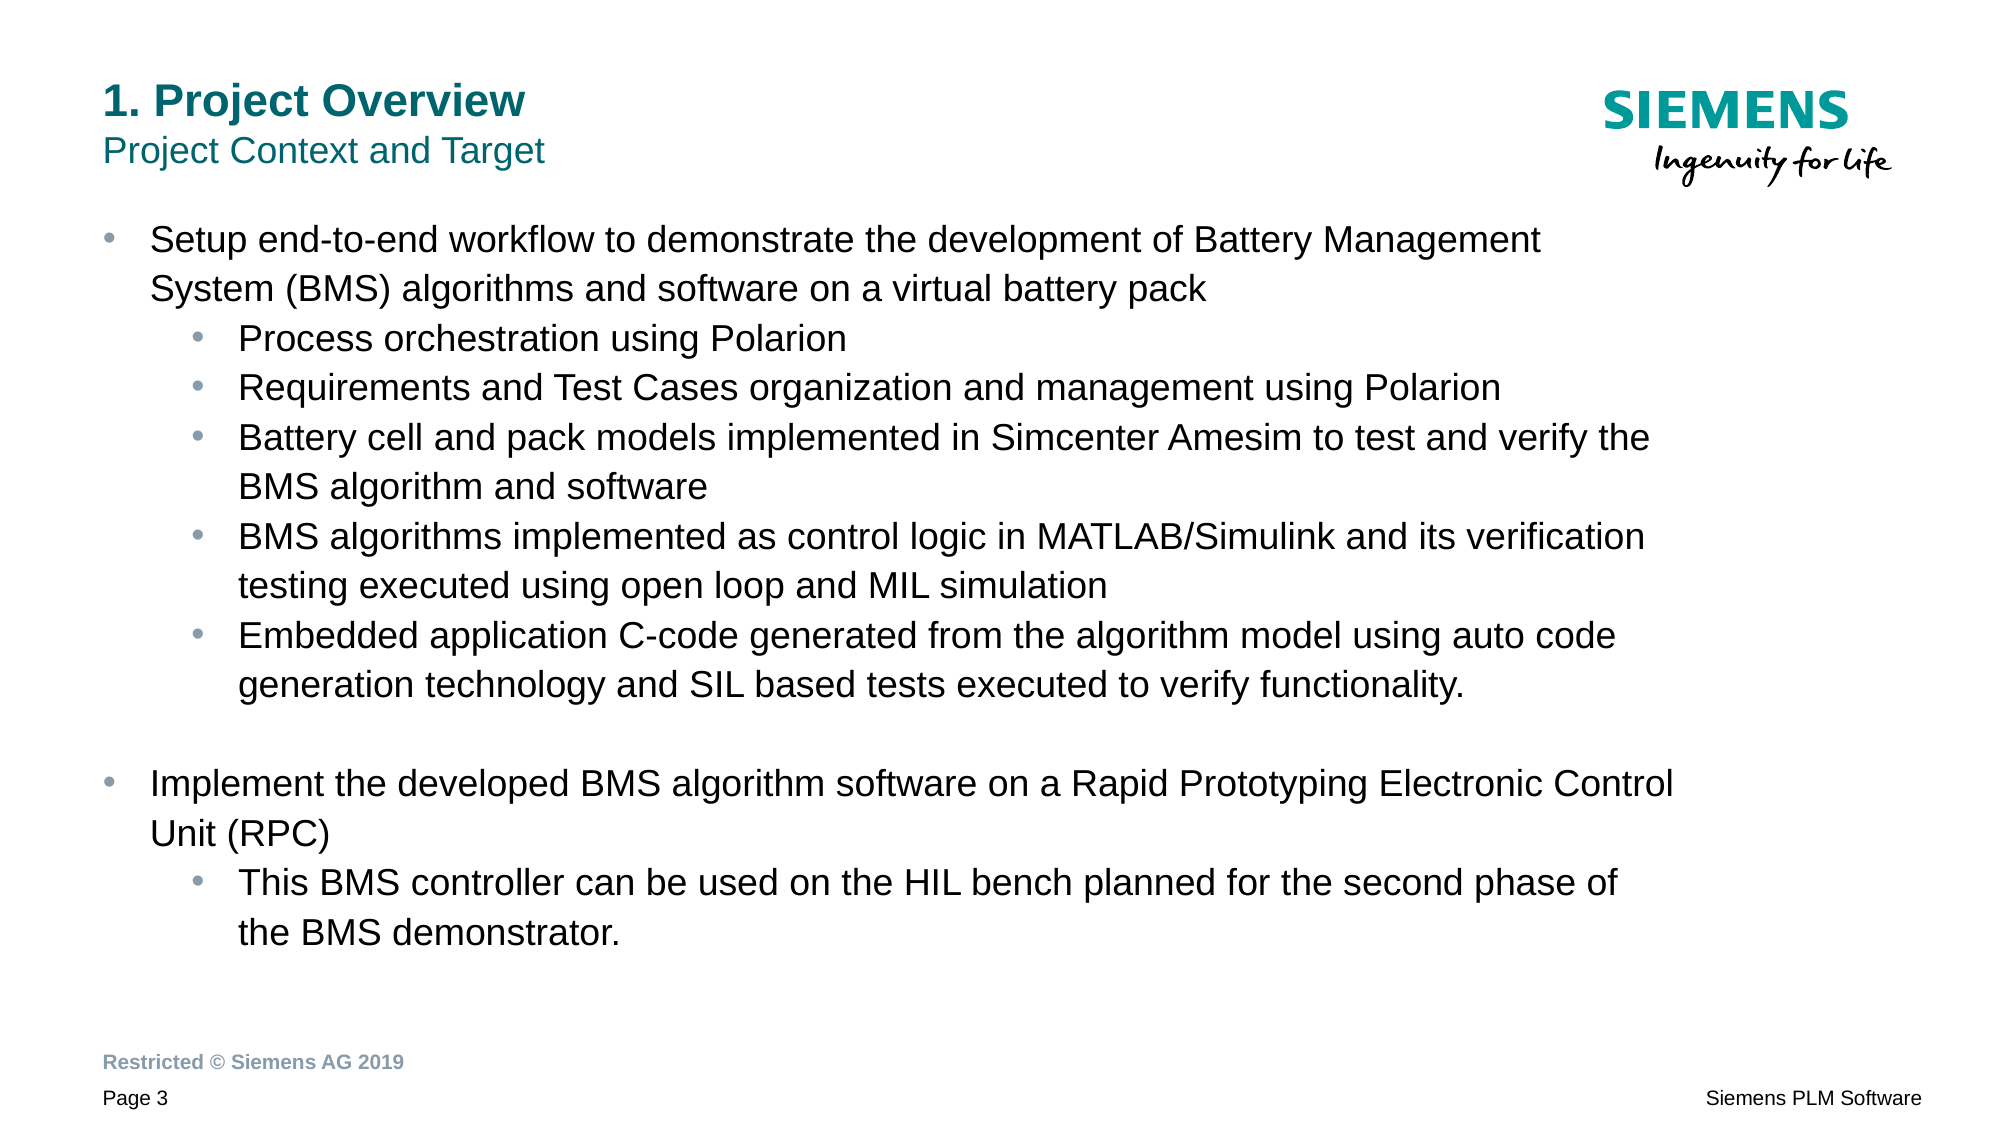

# 1. Project Overview Project Context and Target
Setup end-to-end workflow to demonstrate the development of Battery Management System (BMS) algorithms and software on a virtual battery pack
Process orchestration using Polarion
Requirements and Test Cases organization and management using Polarion
Battery cell and pack models implemented in Simcenter Amesim to test and verify the BMS algorithm and software
BMS algorithms implemented as control logic in MATLAB/Simulink and its verification testing executed using open loop and MIL simulation
Embedded application C-code generated from the algorithm model using auto code generation technology and SIL based tests executed to verify functionality.

Implement the developed BMS algorithm software on a Rapid Prototyping Electronic Control Unit (RPC)
This BMS controller can be used on the HIL bench planned for the second phase of the BMS demonstrator.